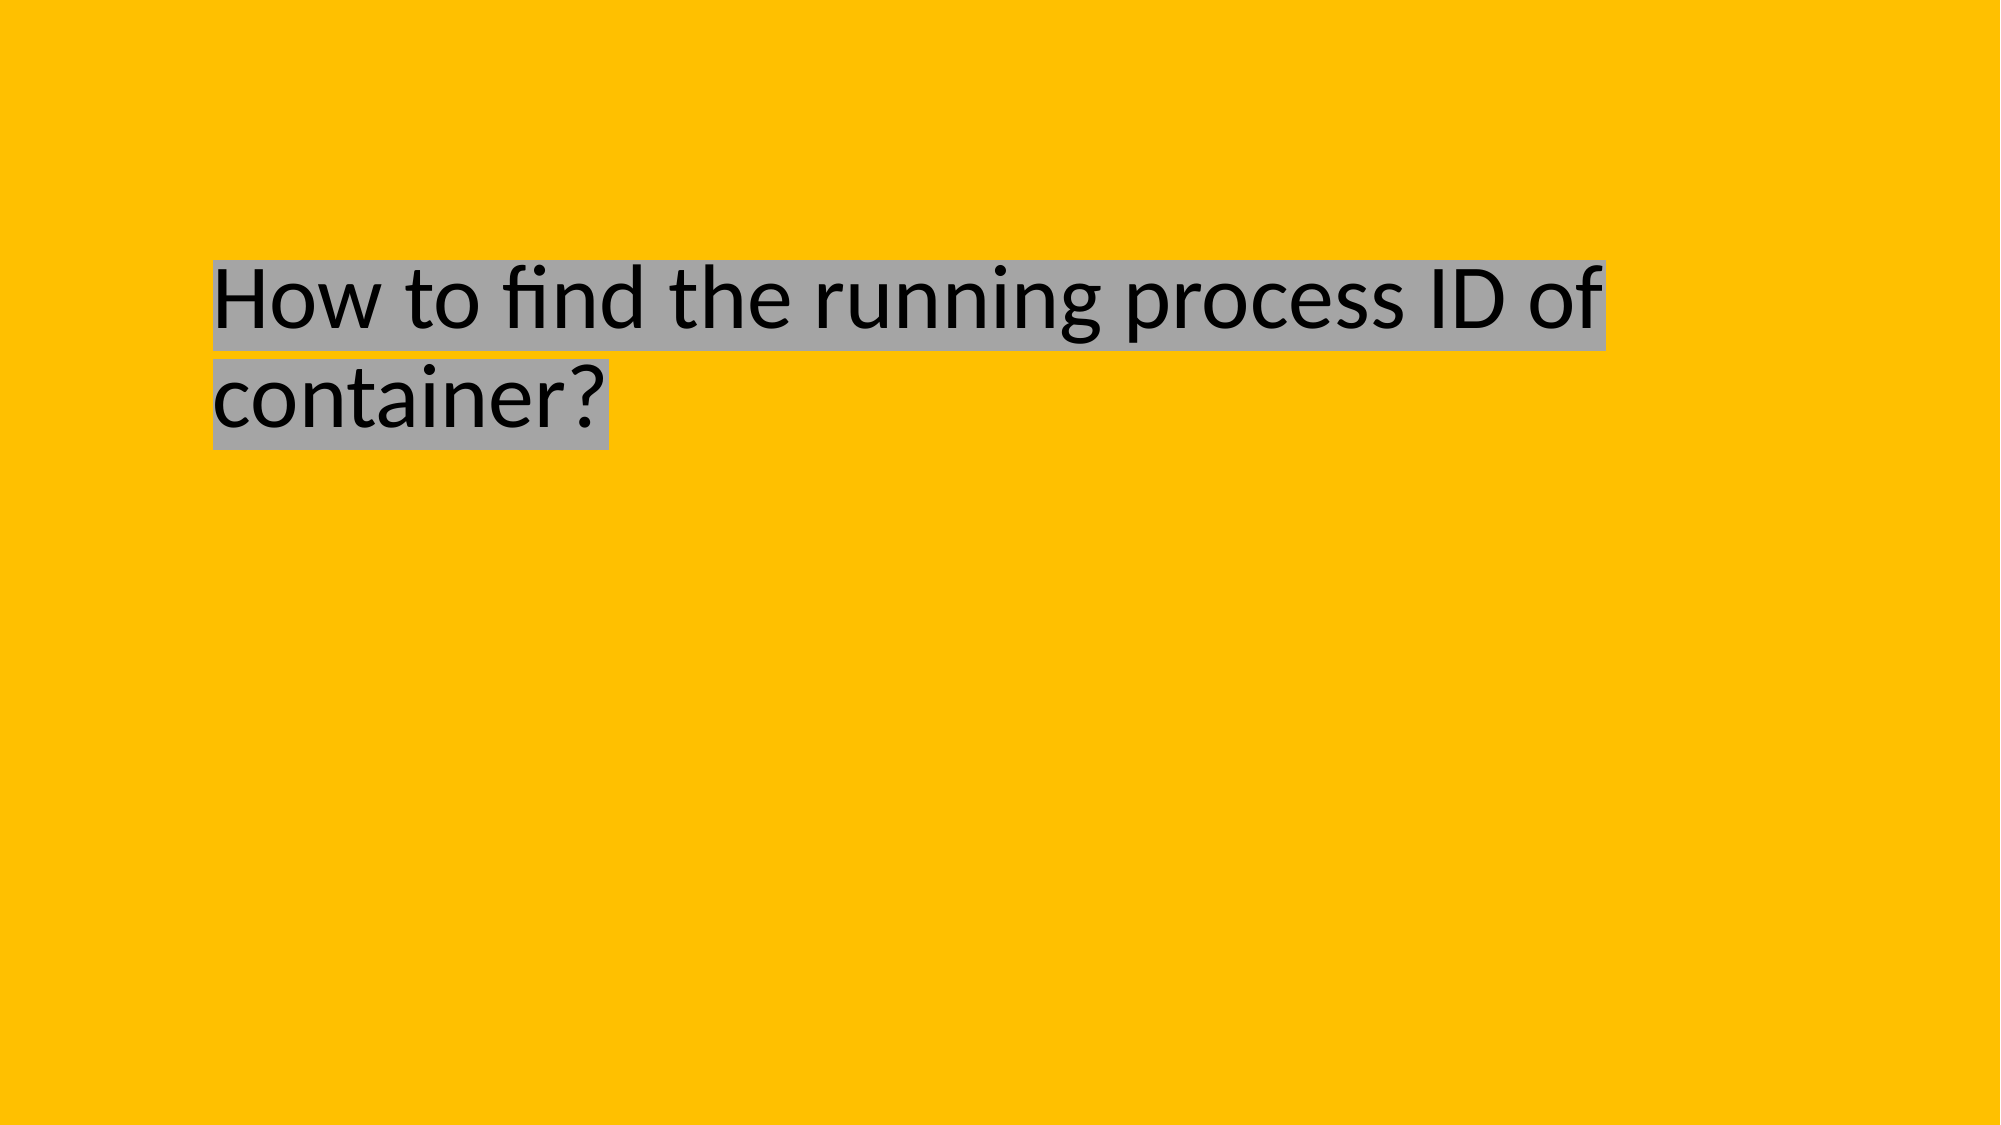

# How to find the running process ID of container?